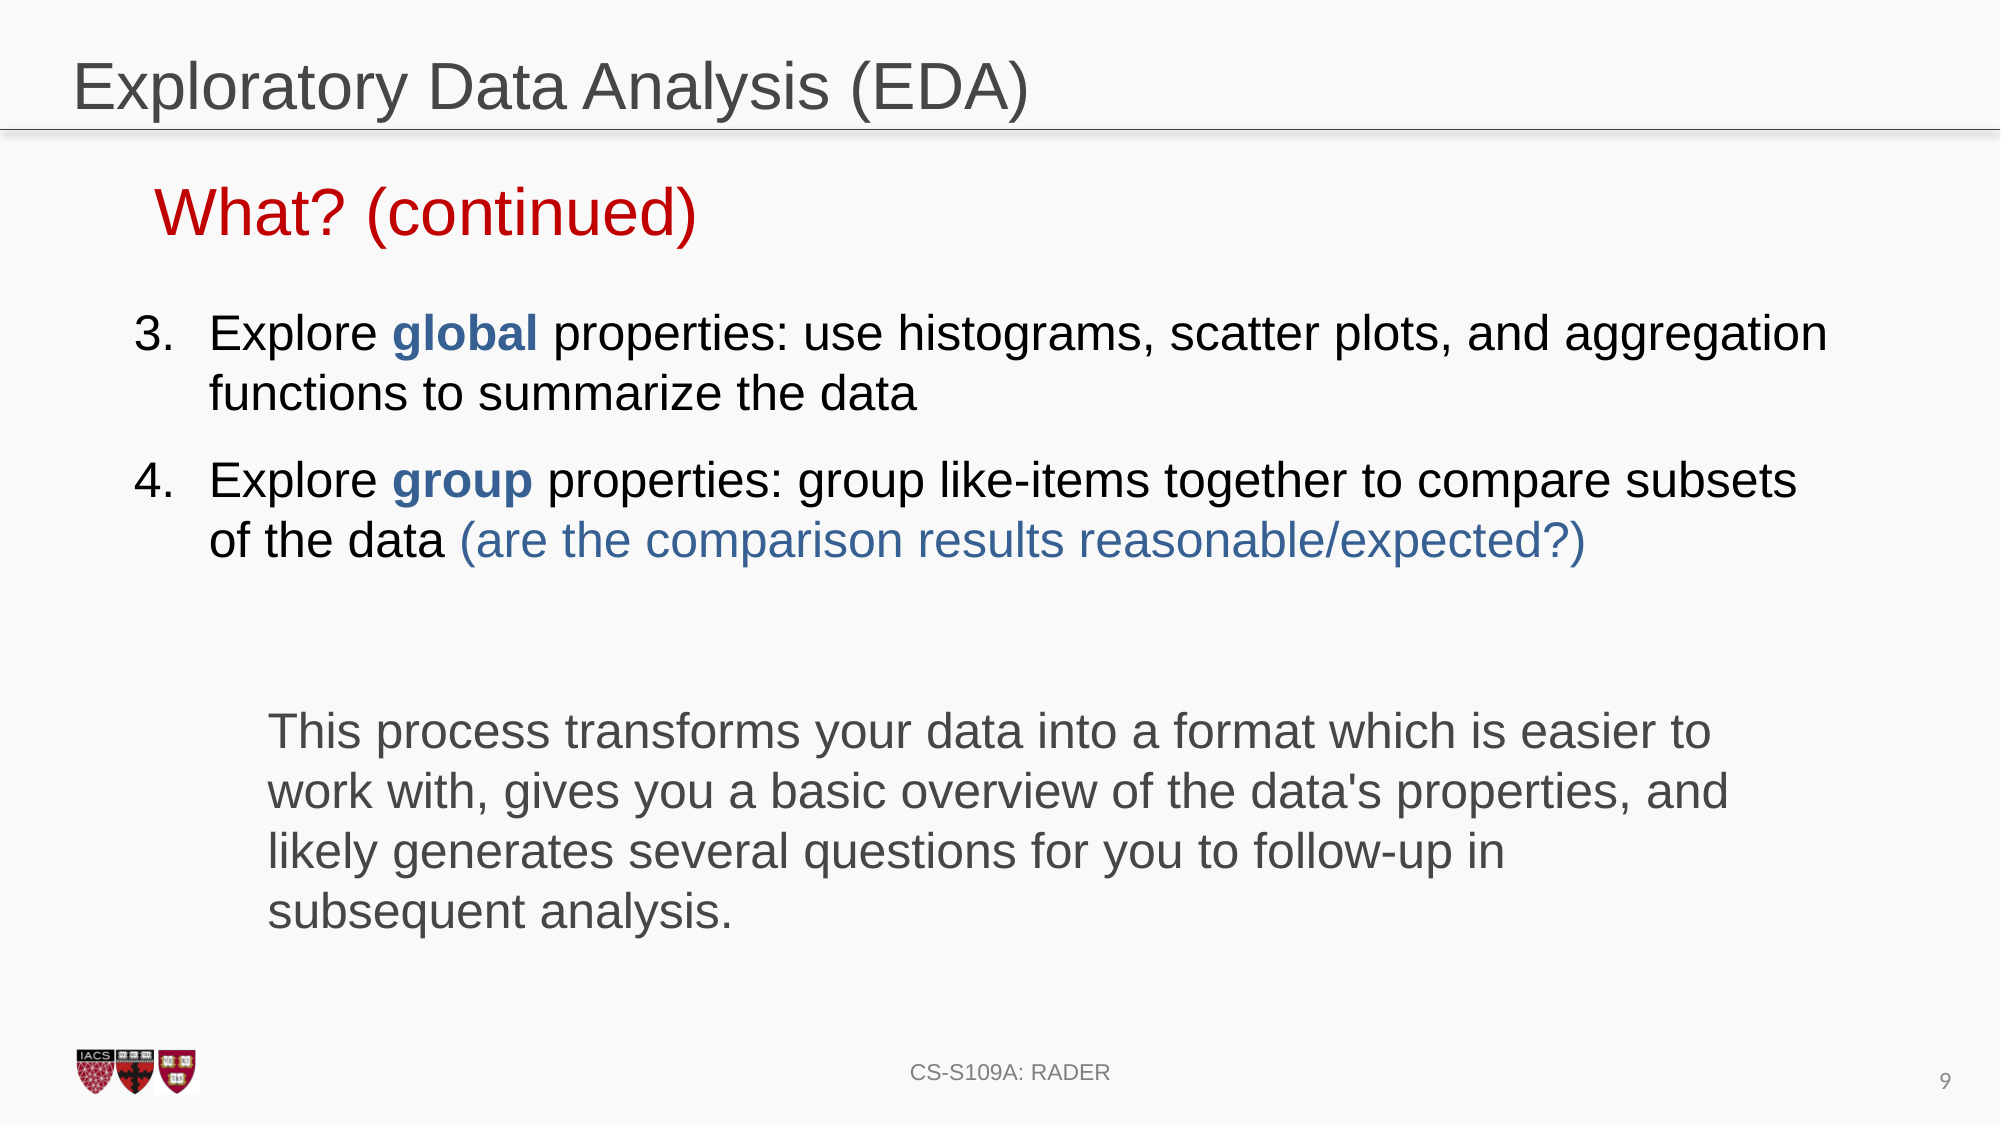

# Exploratory Data Analysis (EDA)
What? (continued)
Explore global properties: use histograms, scatter plots, and aggregation functions to summarize the data
Explore group properties: group like-items together to compare subsets of the data (are the comparison results reasonable/expected?)
This process transforms your data into a format which is easier to work with, gives you a basic overview of the data's properties, and likely generates several questions for you to follow-up in subsequent analysis.
9